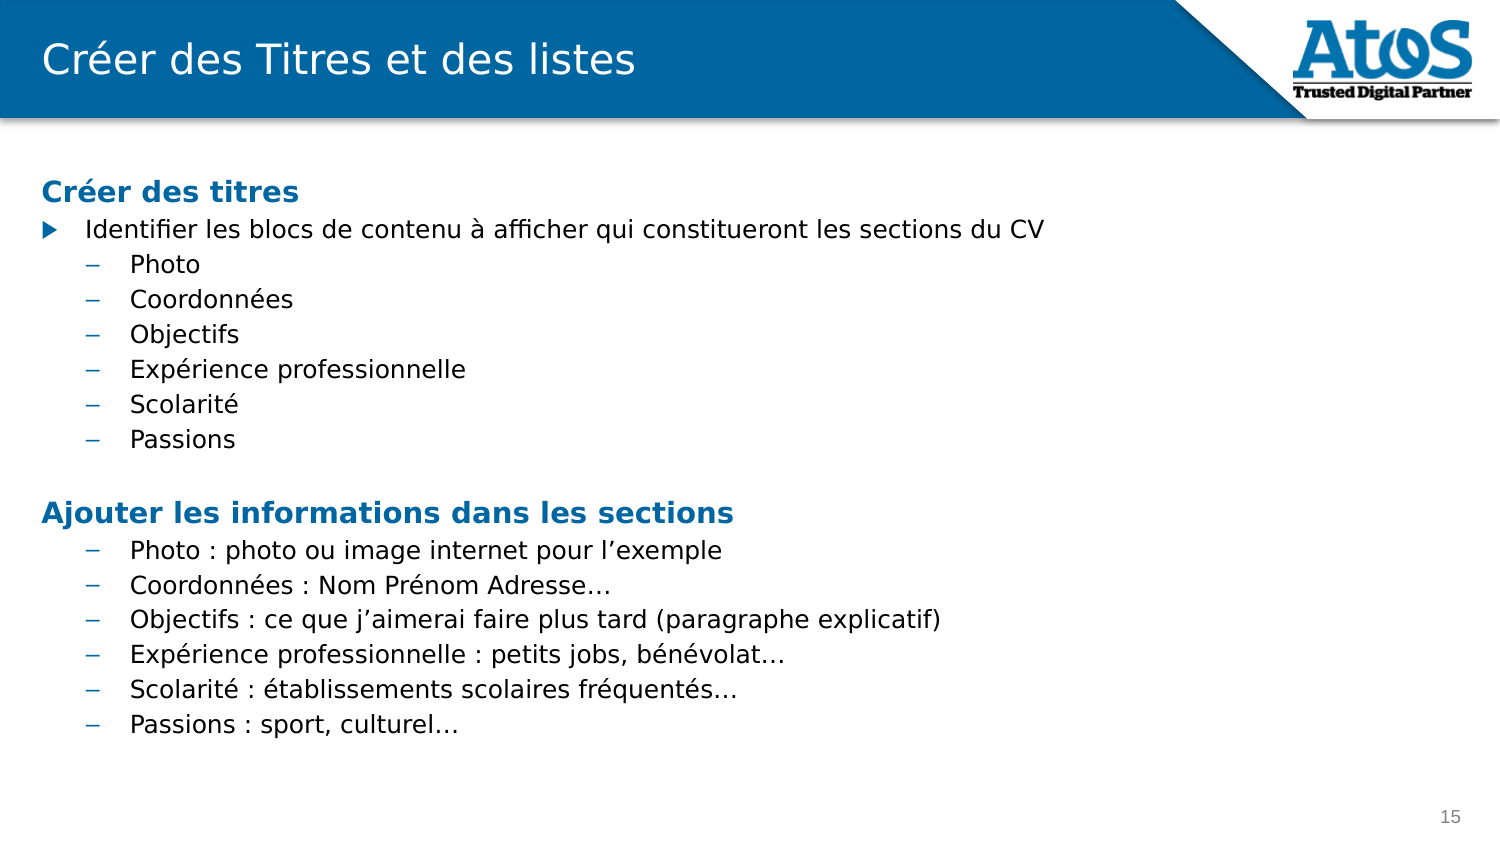

# Créer des Titres et des listes

Créer des titres
Identifier les blocs de contenu à afficher qui constitueront les sections du CV
Photo
Coordonnées
Objectifs
Expérience professionnelle
Scolarité
Passions

Ajouter les informations dans les sections
Photo : photo ou image internet pour l’exemple
Coordonnées : Nom Prénom Adresse…
Objectifs : ce que j’aimerai faire plus tard (paragraphe explicatif)
Expérience professionnelle : petits jobs, bénévolat…
Scolarité : établissements scolaires fréquentés…
Passions : sport, culturel…